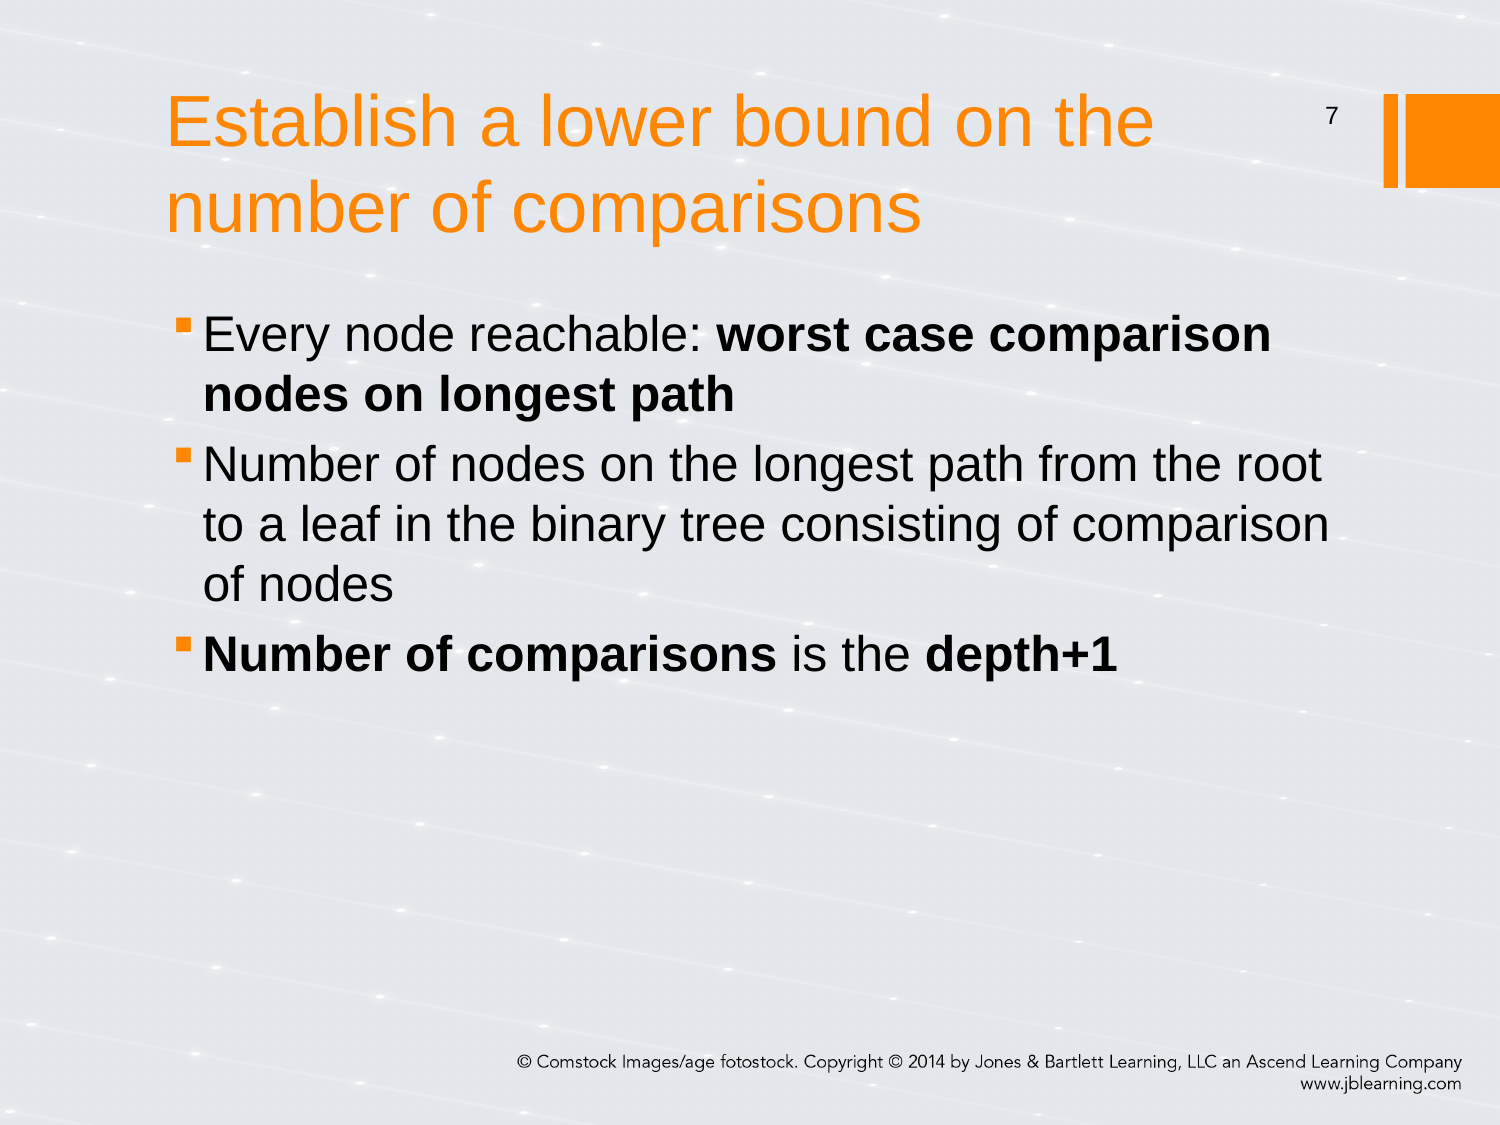

# Establish a lower bound on the number of comparisons
7
Every node reachable: worst case comparison nodes on longest path
Number of nodes on the longest path from the root to a leaf in the binary tree consisting of comparison of nodes
Number of comparisons is the depth+1